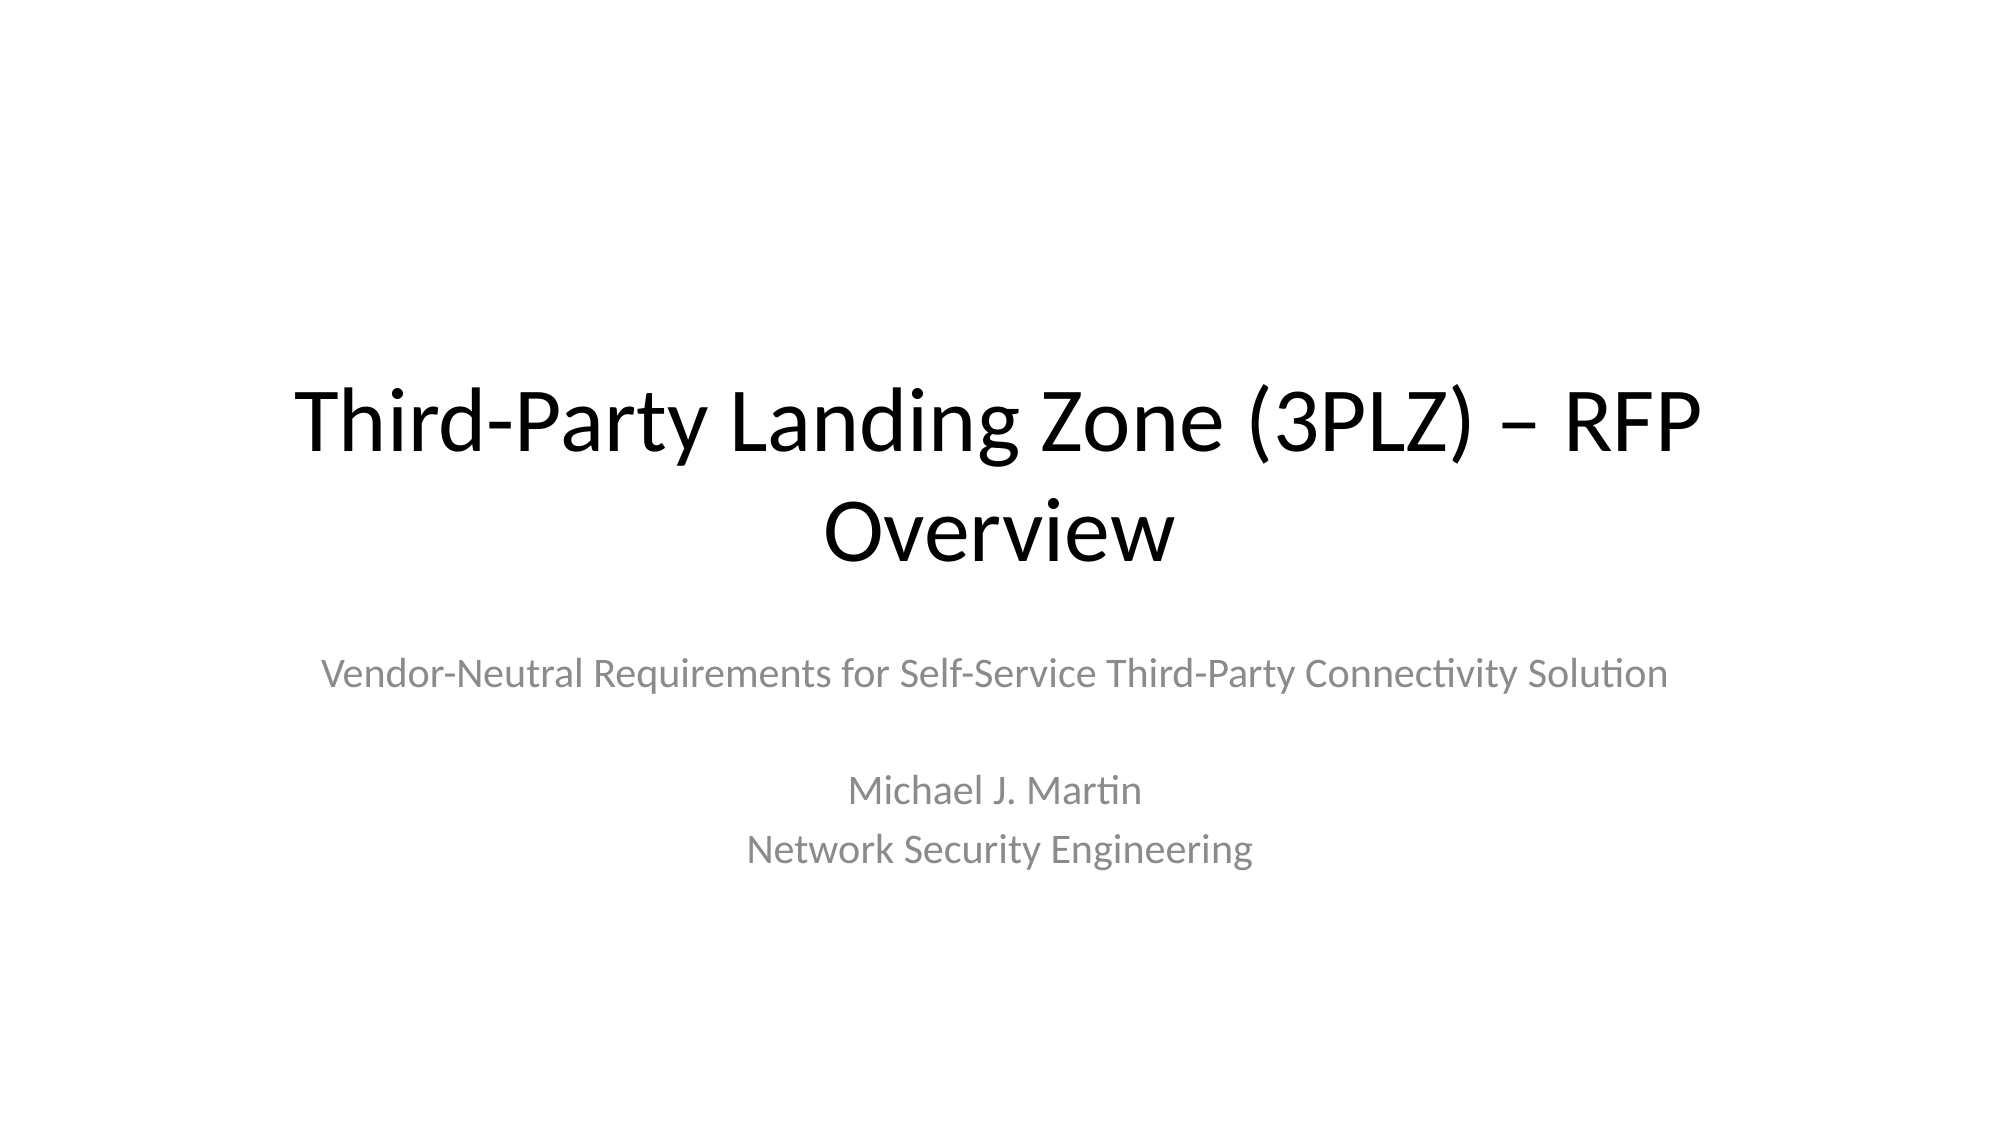

# Third-Party Landing Zone (3PLZ) – RFP Overview
Vendor-Neutral Requirements for Self-Service Third-Party Connectivity Solution

Michael J. Martin
Network Security Engineering